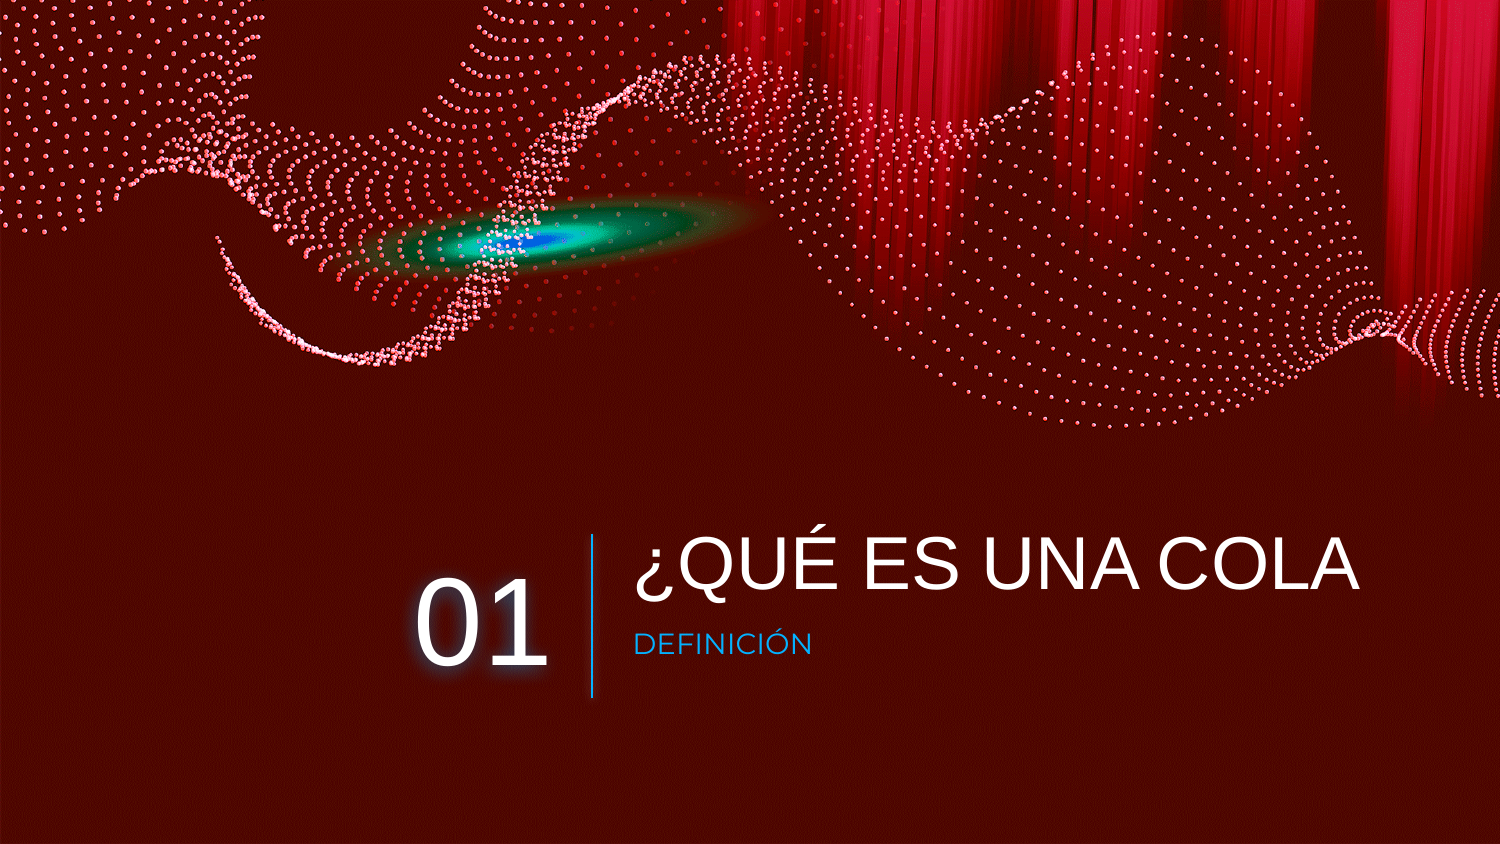

# ¿QUÉ ES UNA COLA
01
DEFINICIÓN